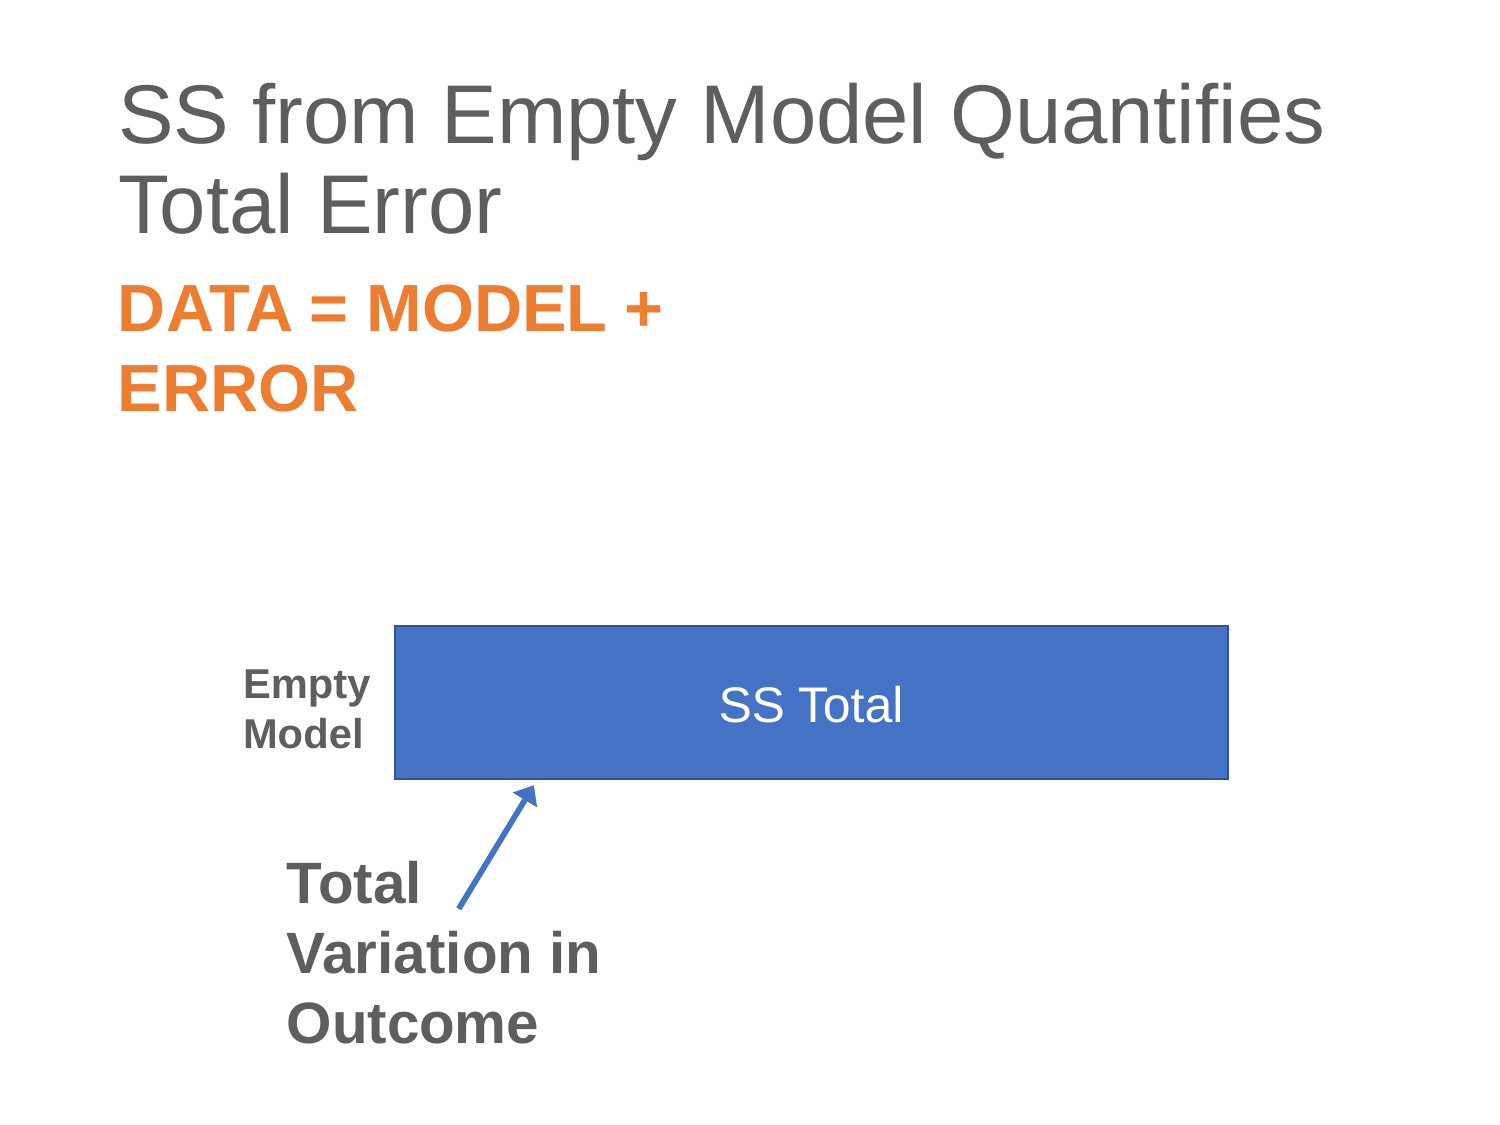

# SS from Empty Model Quantifies Total Error
DATA = MODEL + ERROR
SS Total
Empty
Model
Total
Variation in Outcome